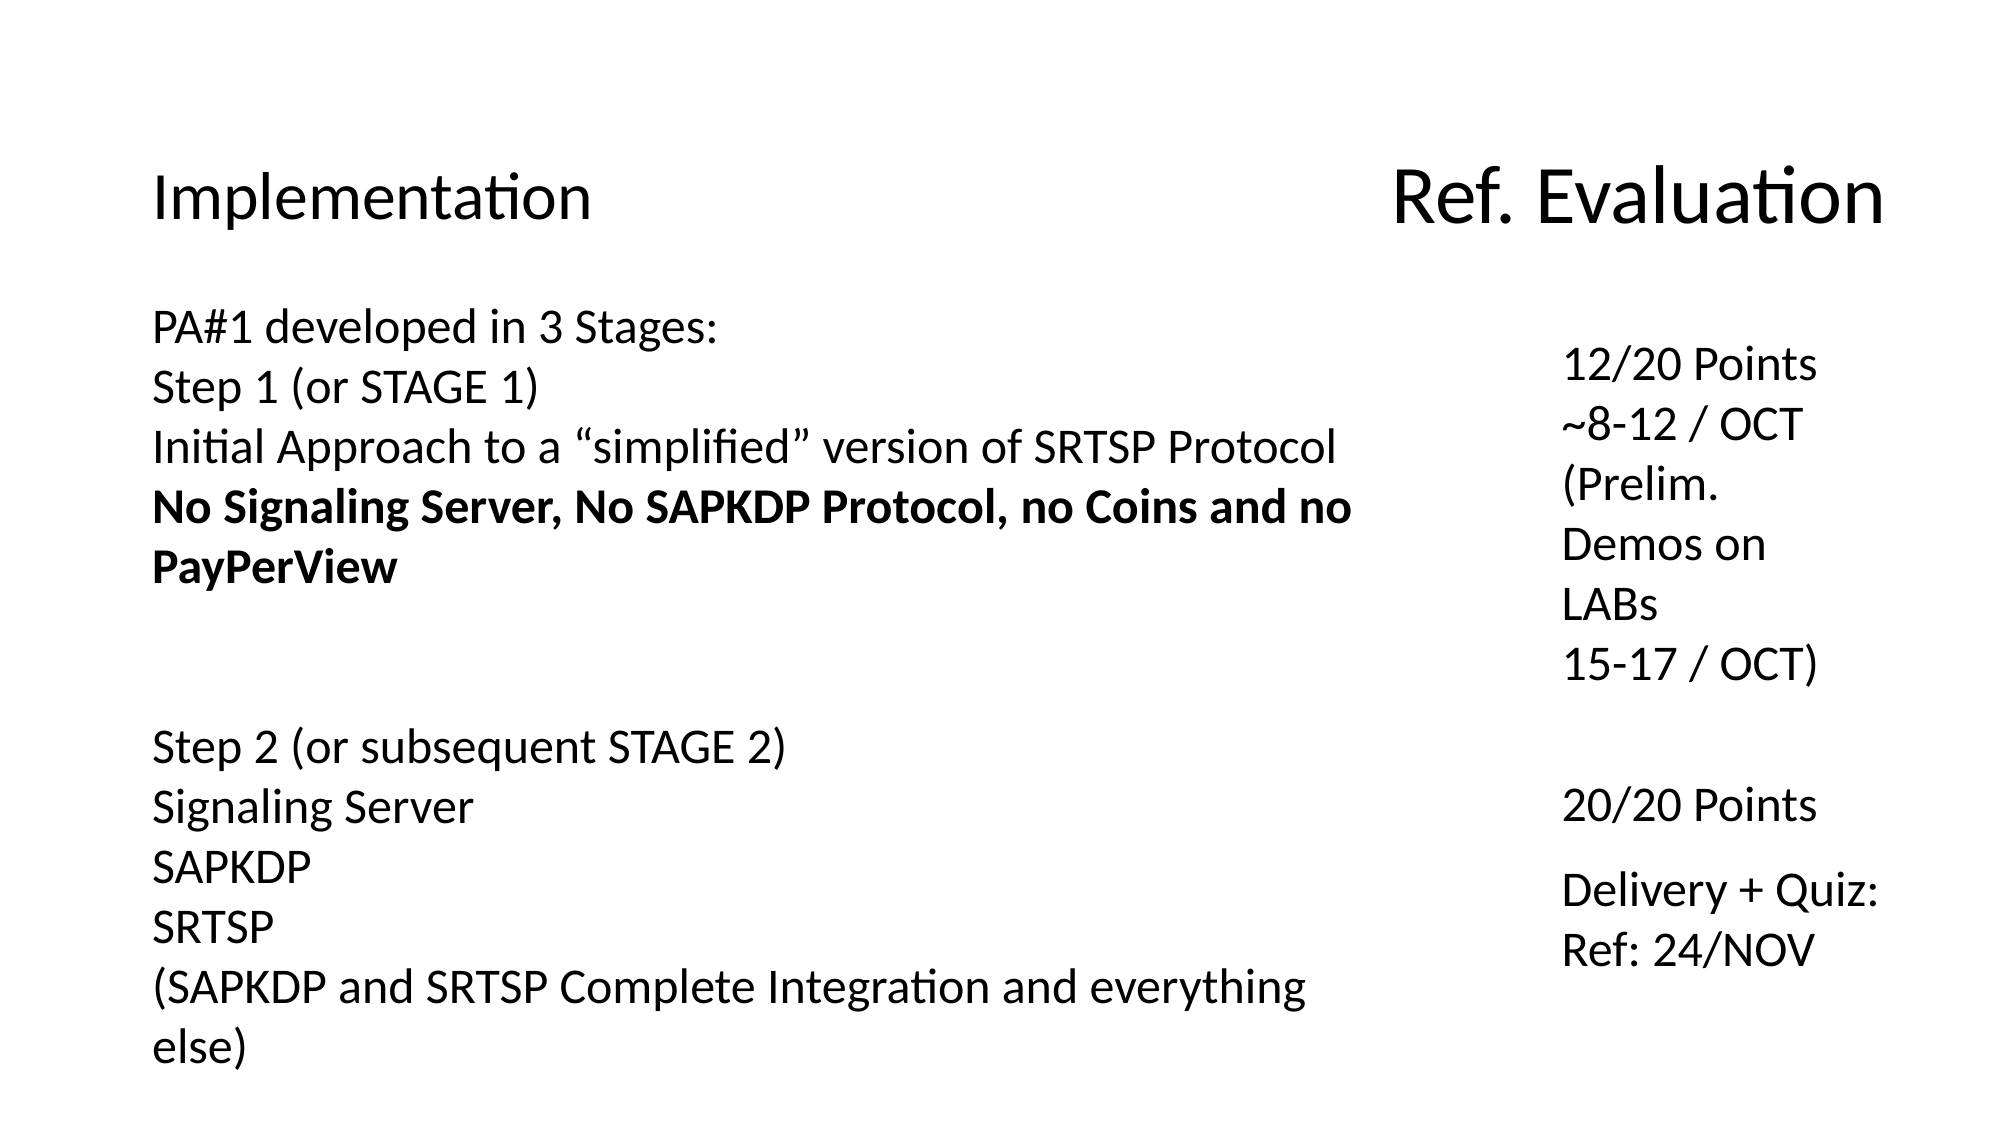

Ref. Evaluation
# Implementation
PA#1 developed in 3 Stages:
Step 1 (or STAGE 1)
Initial Approach to a “simplified” version of SRTSP Protocol
No Signaling Server, No SAPKDP Protocol, no Coins and no PayPerView
Step 2 (or subsequent STAGE 2)
Signaling Server
SAPKDP
SRTSP
(SAPKDP and SRTSP Complete Integration and everything else)
12/20 Points
~8-12 / OCT
(Prelim. Demos on LABs
15-17 / OCT)
20/20 Points
Delivery + Quiz: Ref: 24/NOV